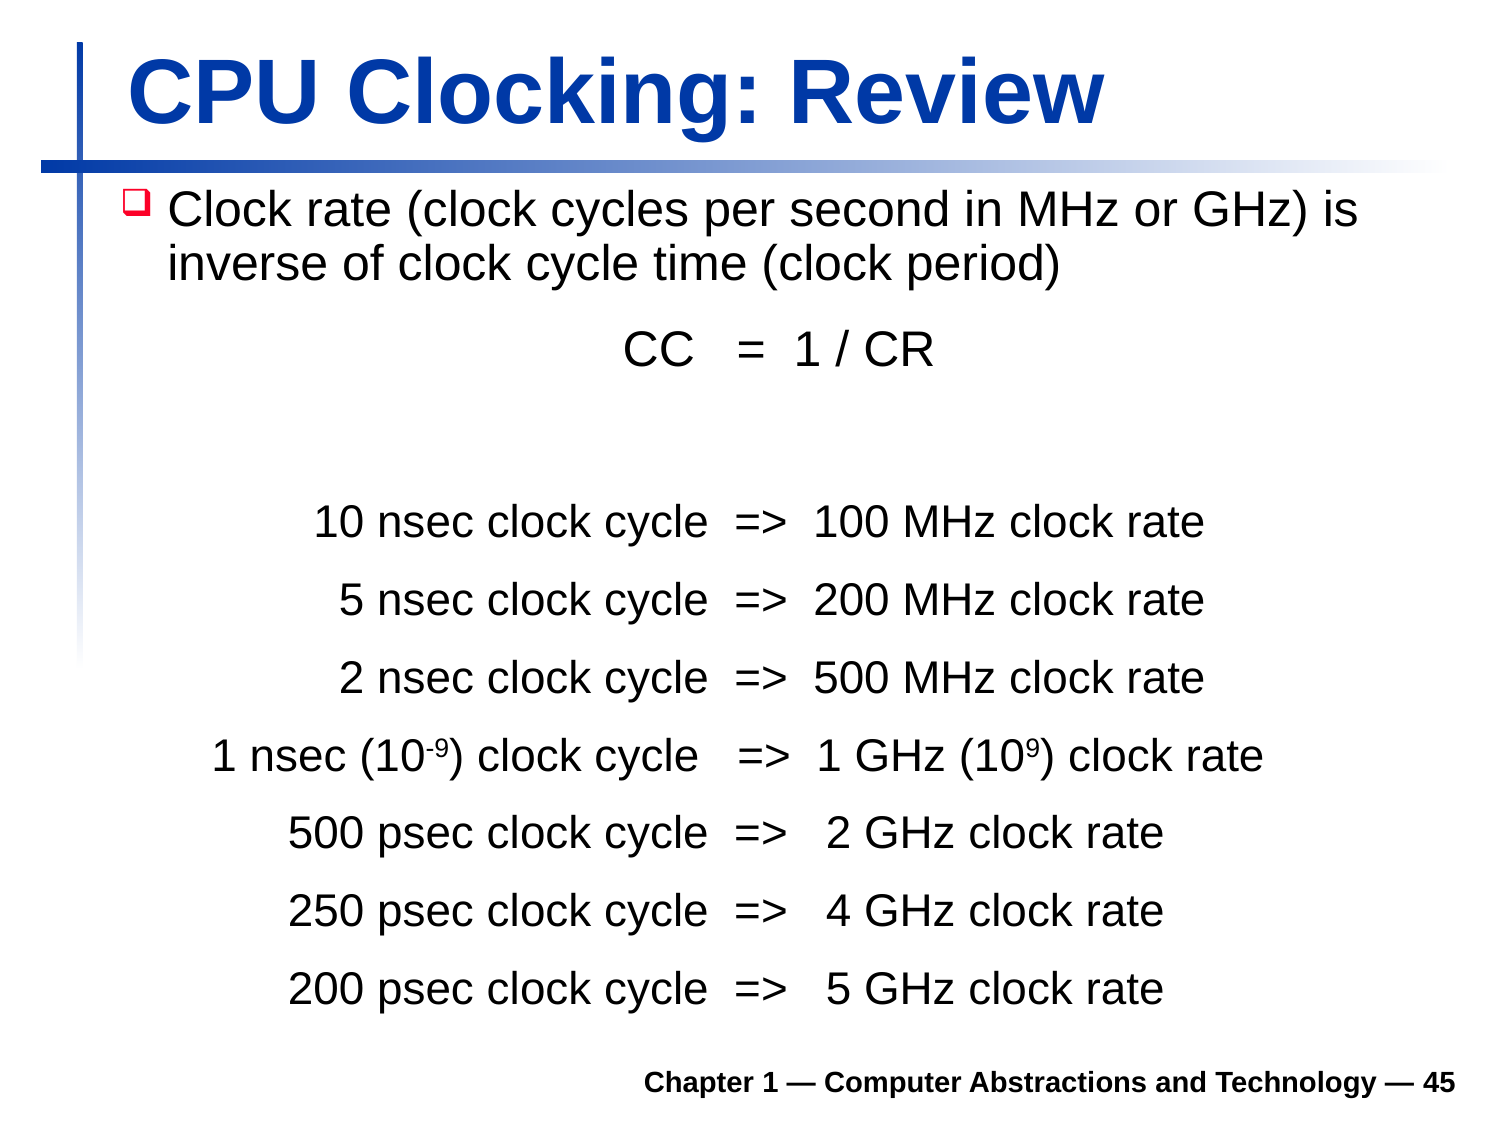

# CPU Clocking: Review
Clock rate (clock cycles per second in MHz or GHz) is inverse of clock cycle time (clock period)
CC   =  1 / CR
          10 nsec clock cycle  =>  100 MHz clock rate
            5 nsec clock cycle  =>  200 MHz clock rate
            2 nsec clock cycle  =>  500 MHz clock rate
  1 nsec (10-9) clock cycle   =>  1 GHz (109) clock rate
        500 psec clock cycle  =>   2 GHz clock rate
        250 psec clock cycle  =>   4 GHz clock rate
        200 psec clock cycle  =>   5 GHz clock rate
Chapter 1 — Computer Abstractions and Technology — 45